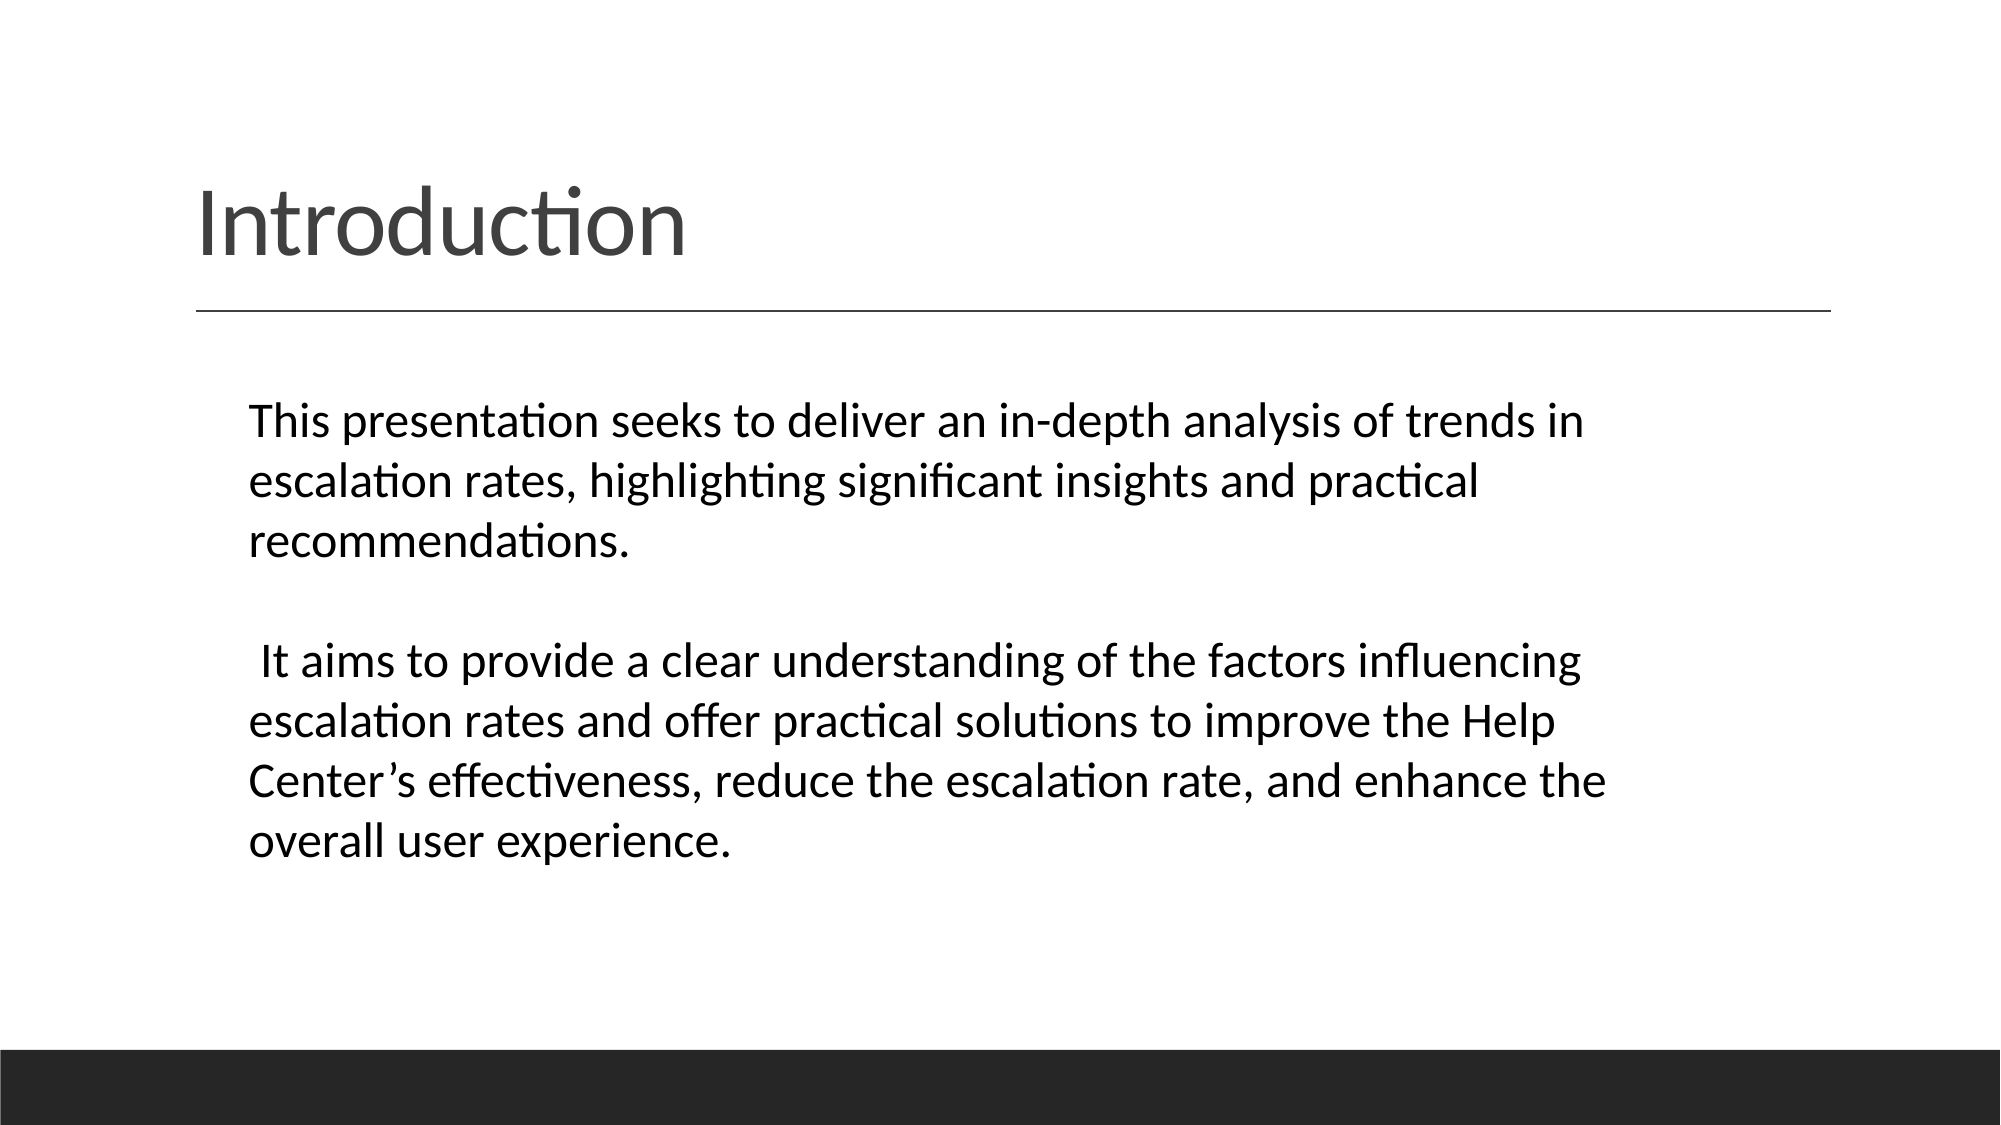

# Introduction
This presentation seeks to deliver an in-depth analysis of trends in escalation rates, highlighting significant insights and practical recommendations.
 It aims to provide a clear understanding of the factors influencing escalation rates and offer practical solutions to improve the Help Center’s effectiveness, reduce the escalation rate, and enhance the overall user experience.